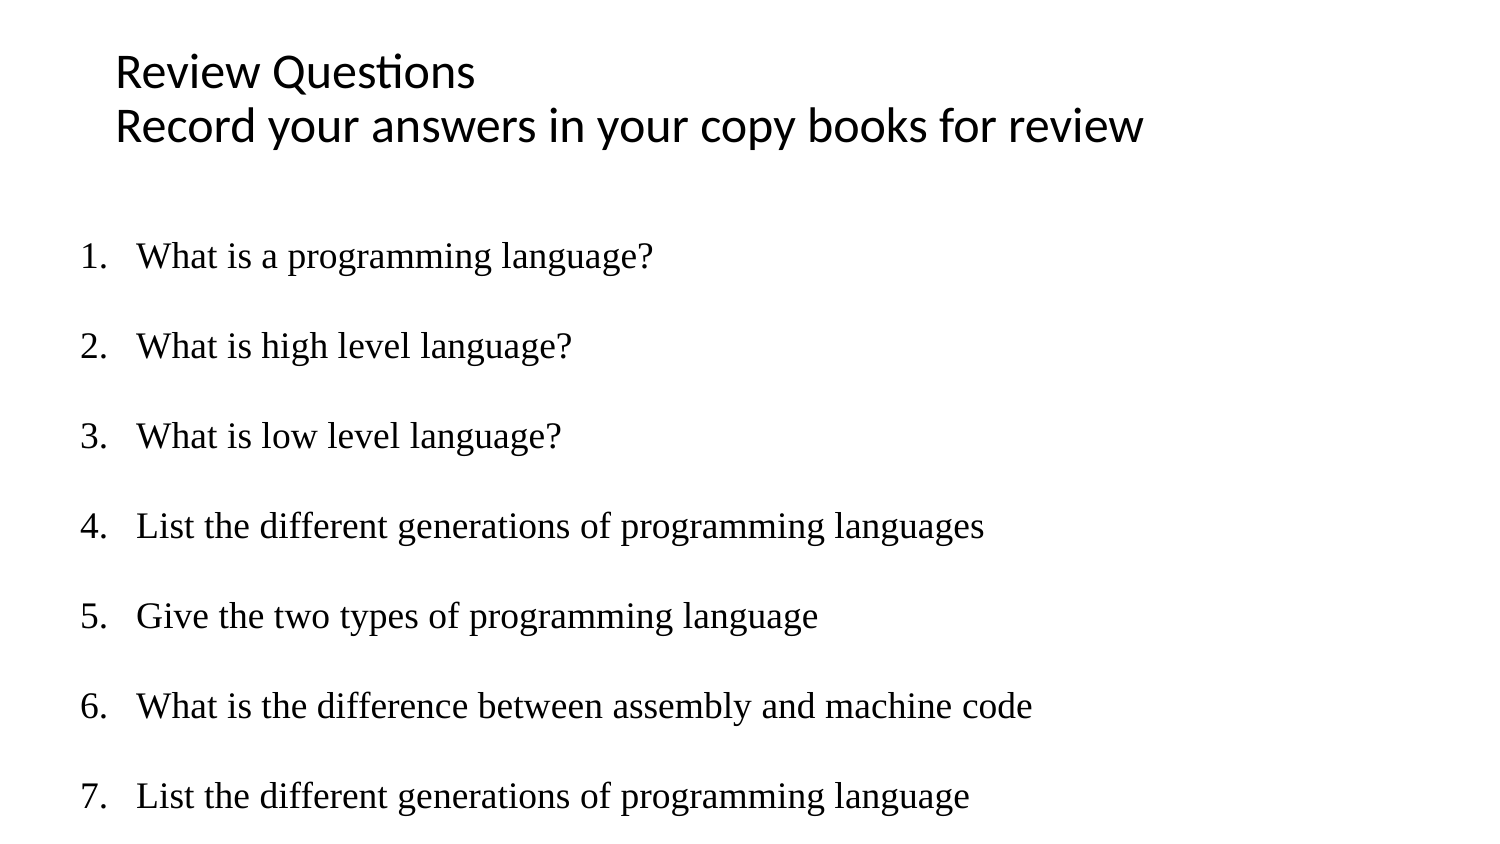

# Review Questions Record your answers in your copy books for review
What is a programming language?
What is high level language?
What is low level language?
List the different generations of programming languages
Give the two types of programming language
What is the difference between assembly and machine code
List the different generations of programming language